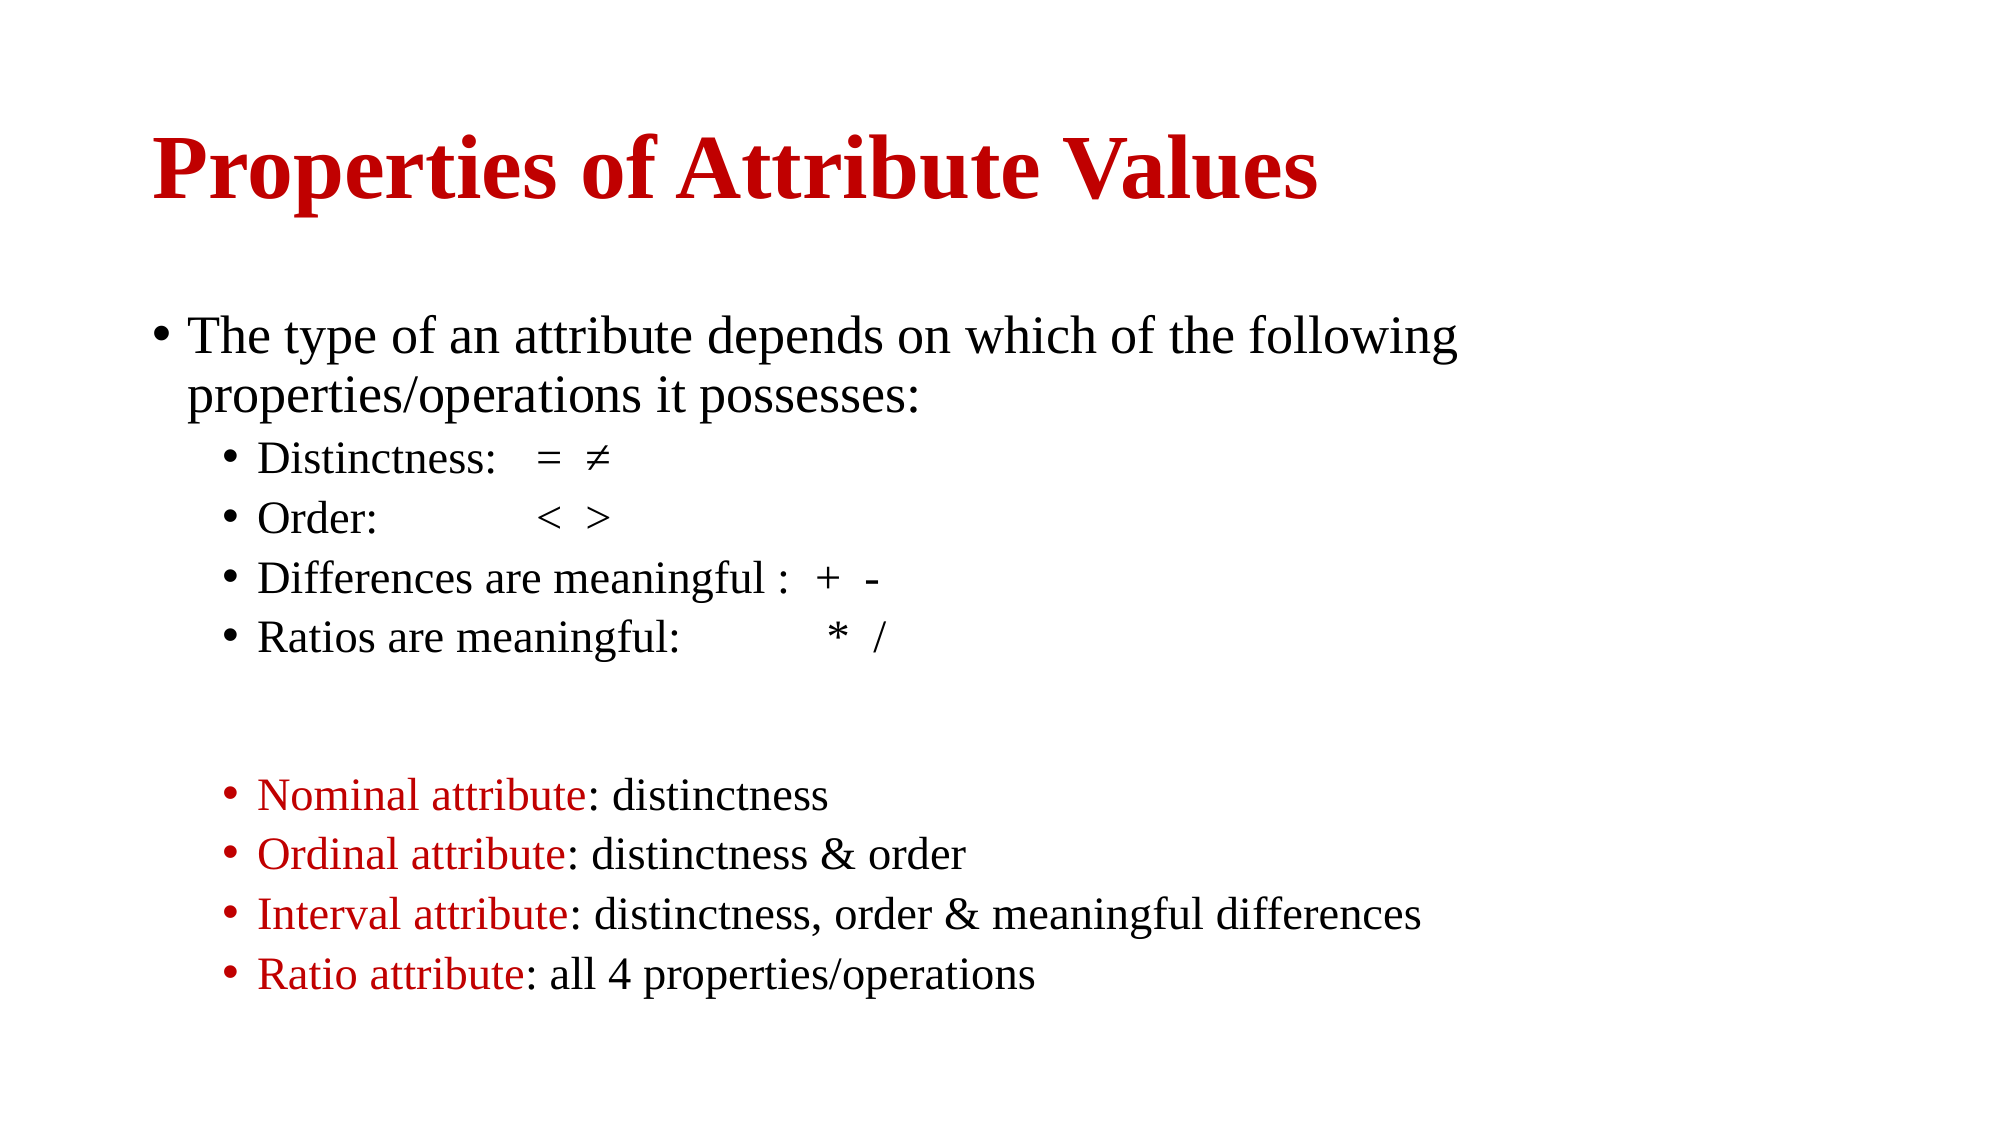

# Properties of Attribute Values
The type of an attribute depends on which of the following properties/operations it possesses:
Distinctness:  				=  ≠
Order:  					<  >
Differences are meaningful : 		+  -
Ratios are meaningful:			 *  /

Nominal attribute: distinctness
Ordinal attribute: distinctness & order
Interval attribute: distinctness, order & meaningful differences
Ratio attribute: all 4 properties/operations